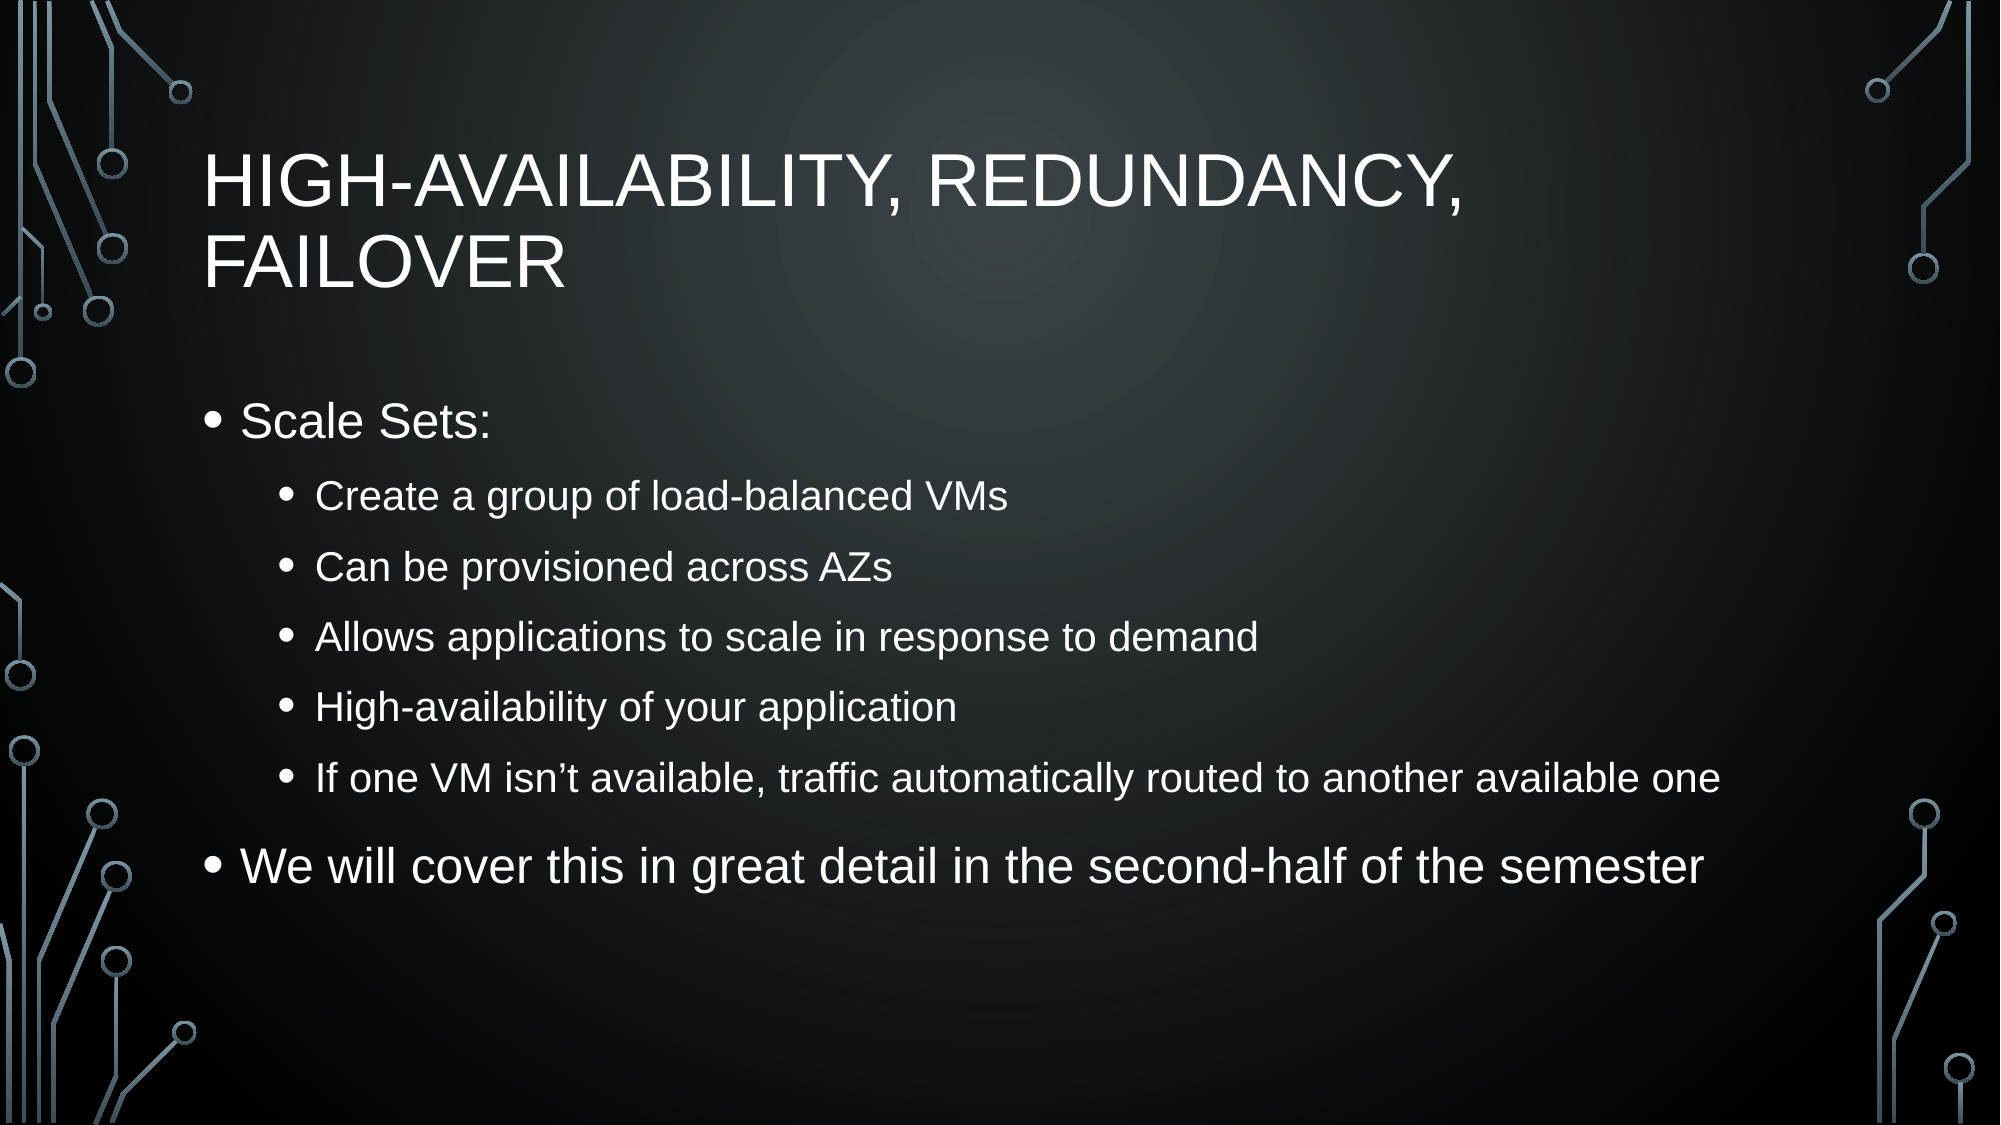

# High-Availability, Redundancy, Failover
Scale Sets:
Create a group of load-balanced VMs
Can be provisioned across AZs
Allows applications to scale in response to demand
High-availability of your application
If one VM isn’t available, traffic automatically routed to another available one
We will cover this in great detail in the second-half of the semester